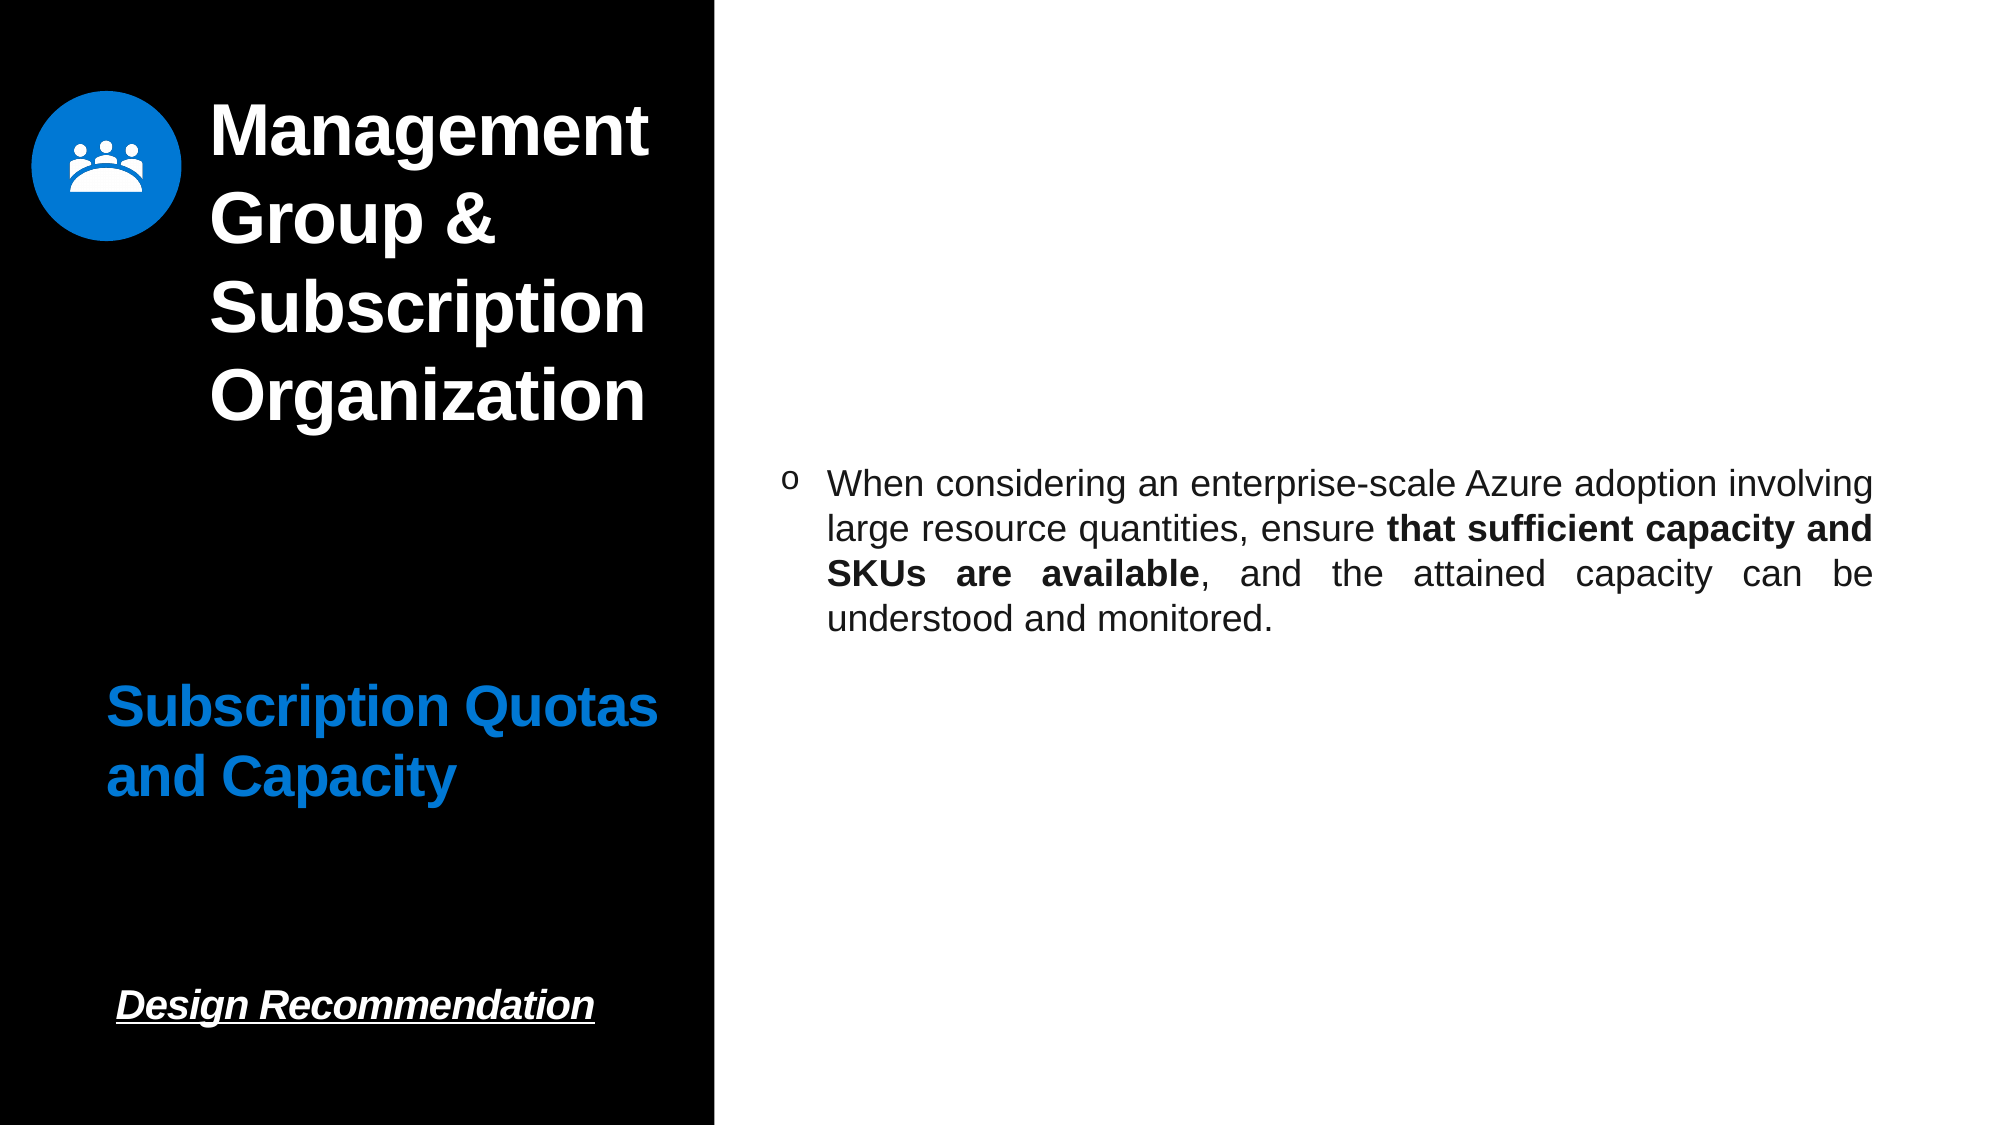

# Management Group & Subscription Organization

When considering an enterprise-scale Azure adoption involving large resource quantities, ensure that sufficient capacity and SKUs are available, and the attained capacity can be understood and monitored.
Subscription Quotas and Capacity
Design Recommendation